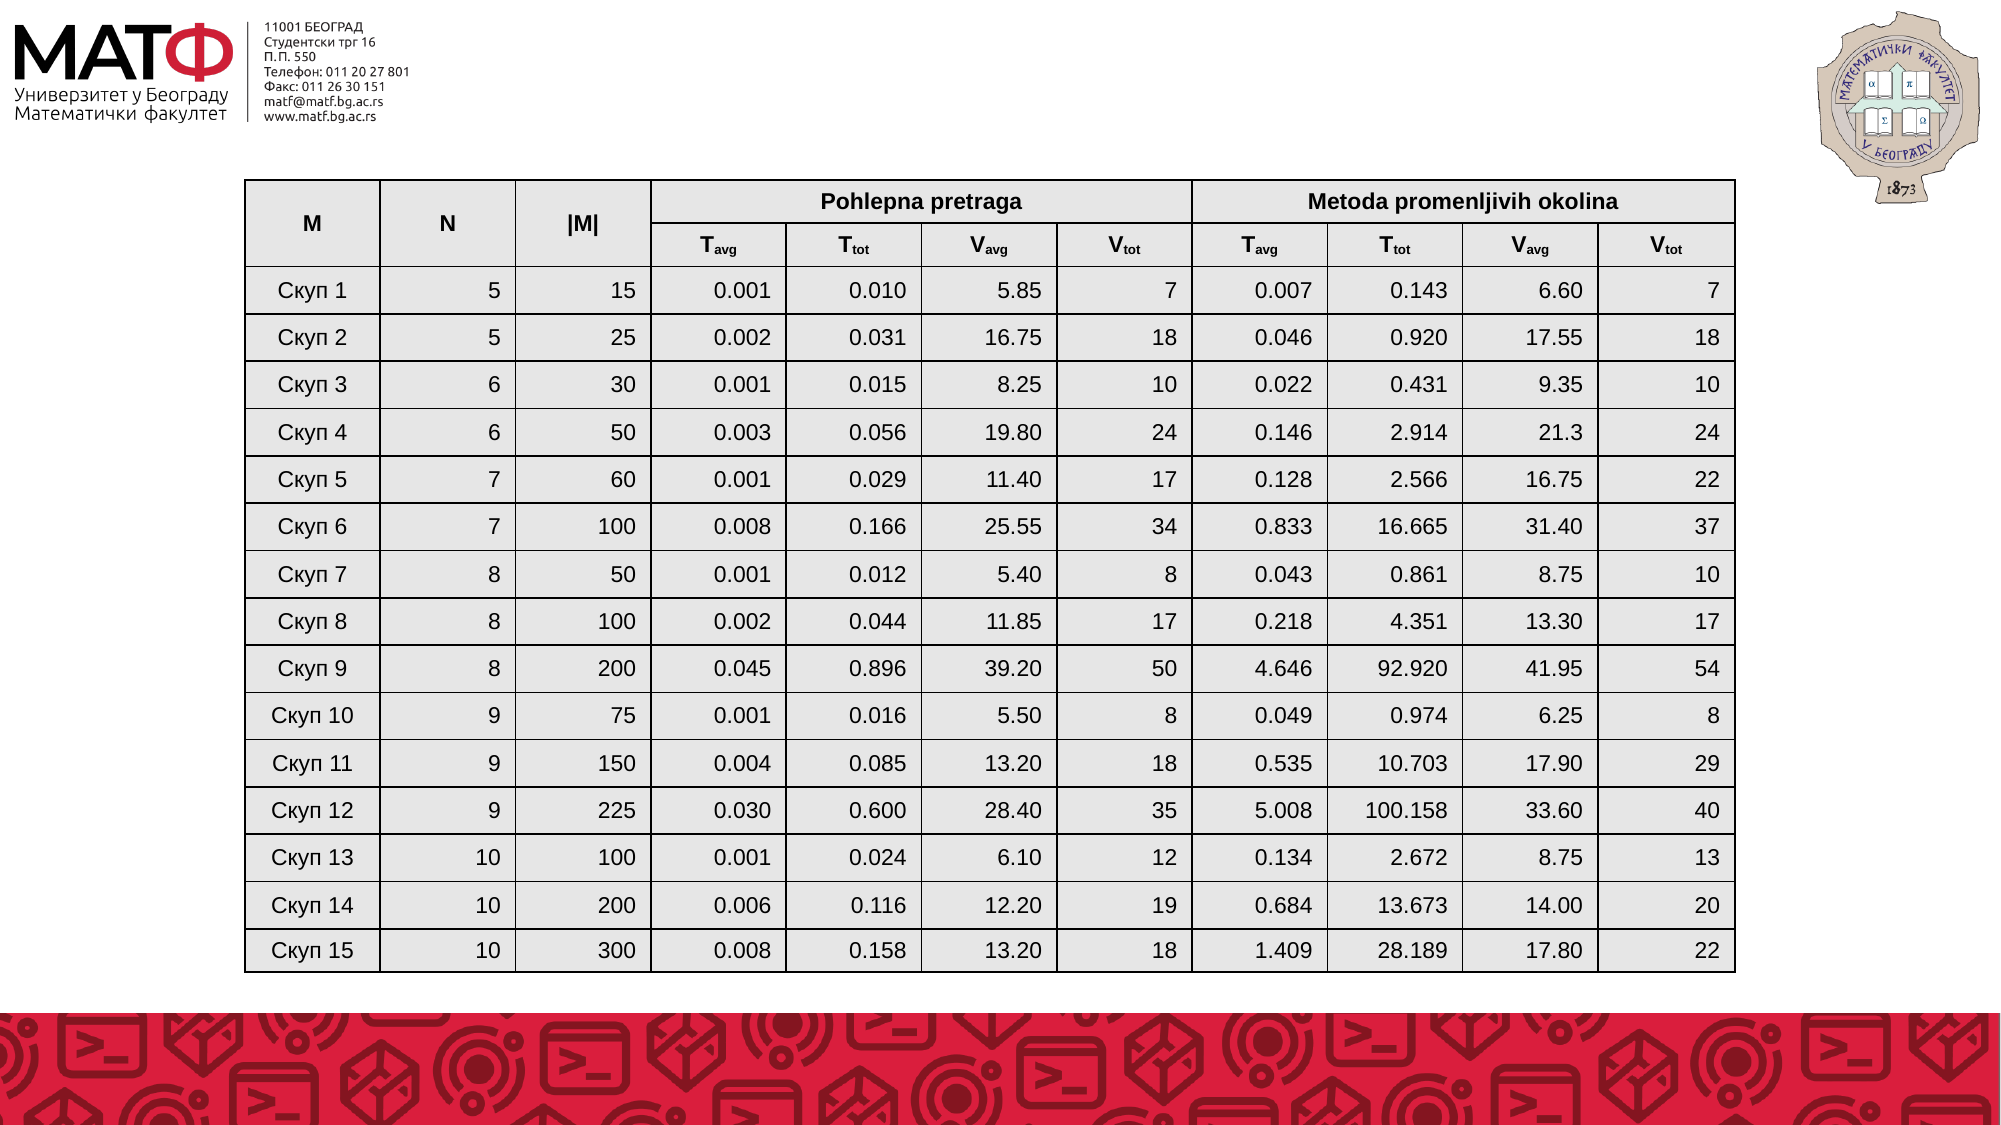

| M | N | |M| | Pohlepna pretraga |  |  |  | Metoda promenljivih okolina |  |  |  |
| --- | --- | --- | --- | --- | --- | --- | --- | --- | --- | --- |
|  |  |  | Tavg | Ttot | Vavg | Vtot | Tavg | Ttot | Vavg | Vtot |
| Скуп 1 | 5 | 15 | 0.001 | 0.010 | 5.85 | 7 | 0.007 | 0.143 | 6.60 | 7 |
| Скуп 2 | 5 | 25 | 0.002 | 0.031 | 16.75 | 18 | 0.046 | 0.920 | 17.55 | 18 |
| Скуп 3 | 6 | 30 | 0.001 | 0.015 | 8.25 | 10 | 0.022 | 0.431 | 9.35 | 10 |
| Скуп 4 | 6 | 50 | 0.003 | 0.056 | 19.80 | 24 | 0.146 | 2.914 | 21.3 | 24 |
| Скуп 5 | 7 | 60 | 0.001 | 0.029 | 11.40 | 17 | 0.128 | 2.566 | 16.75 | 22 |
| Скуп 6 | 7 | 100 | 0.008 | 0.166 | 25.55 | 34 | 0.833 | 16.665 | 31.40 | 37 |
| Скуп 7 | 8 | 50 | 0.001 | 0.012 | 5.40 | 8 | 0.043 | 0.861 | 8.75 | 10 |
| Скуп 8 | 8 | 100 | 0.002 | 0.044 | 11.85 | 17 | 0.218 | 4.351 | 13.30 | 17 |
| Скуп 9 | 8 | 200 | 0.045 | 0.896 | 39.20 | 50 | 4.646 | 92.920 | 41.95 | 54 |
| Скуп 10 | 9 | 75 | 0.001 | 0.016 | 5.50 | 8 | 0.049 | 0.974 | 6.25 | 8 |
| Скуп 11 | 9 | 150 | 0.004 | 0.085 | 13.20 | 18 | 0.535 | 10.703 | 17.90 | 29 |
| Скуп 12 | 9 | 225 | 0.030 | 0.600 | 28.40 | 35 | 5.008 | 100.158 | 33.60 | 40 |
| Скуп 13 | 10 | 100 | 0.001 | 0.024 | 6.10 | 12 | 0.134 | 2.672 | 8.75 | 13 |
| Скуп 14 | 10 | 200 | 0.006 | 0.116 | 12.20 | 19 | 0.684 | 13.673 | 14.00 | 20 |
| Скуп 15 | 10 | 300 | 0.008 | 0.158 | 13.20 | 18 | 1.409 | 28.189 | 17.80 | 22 |